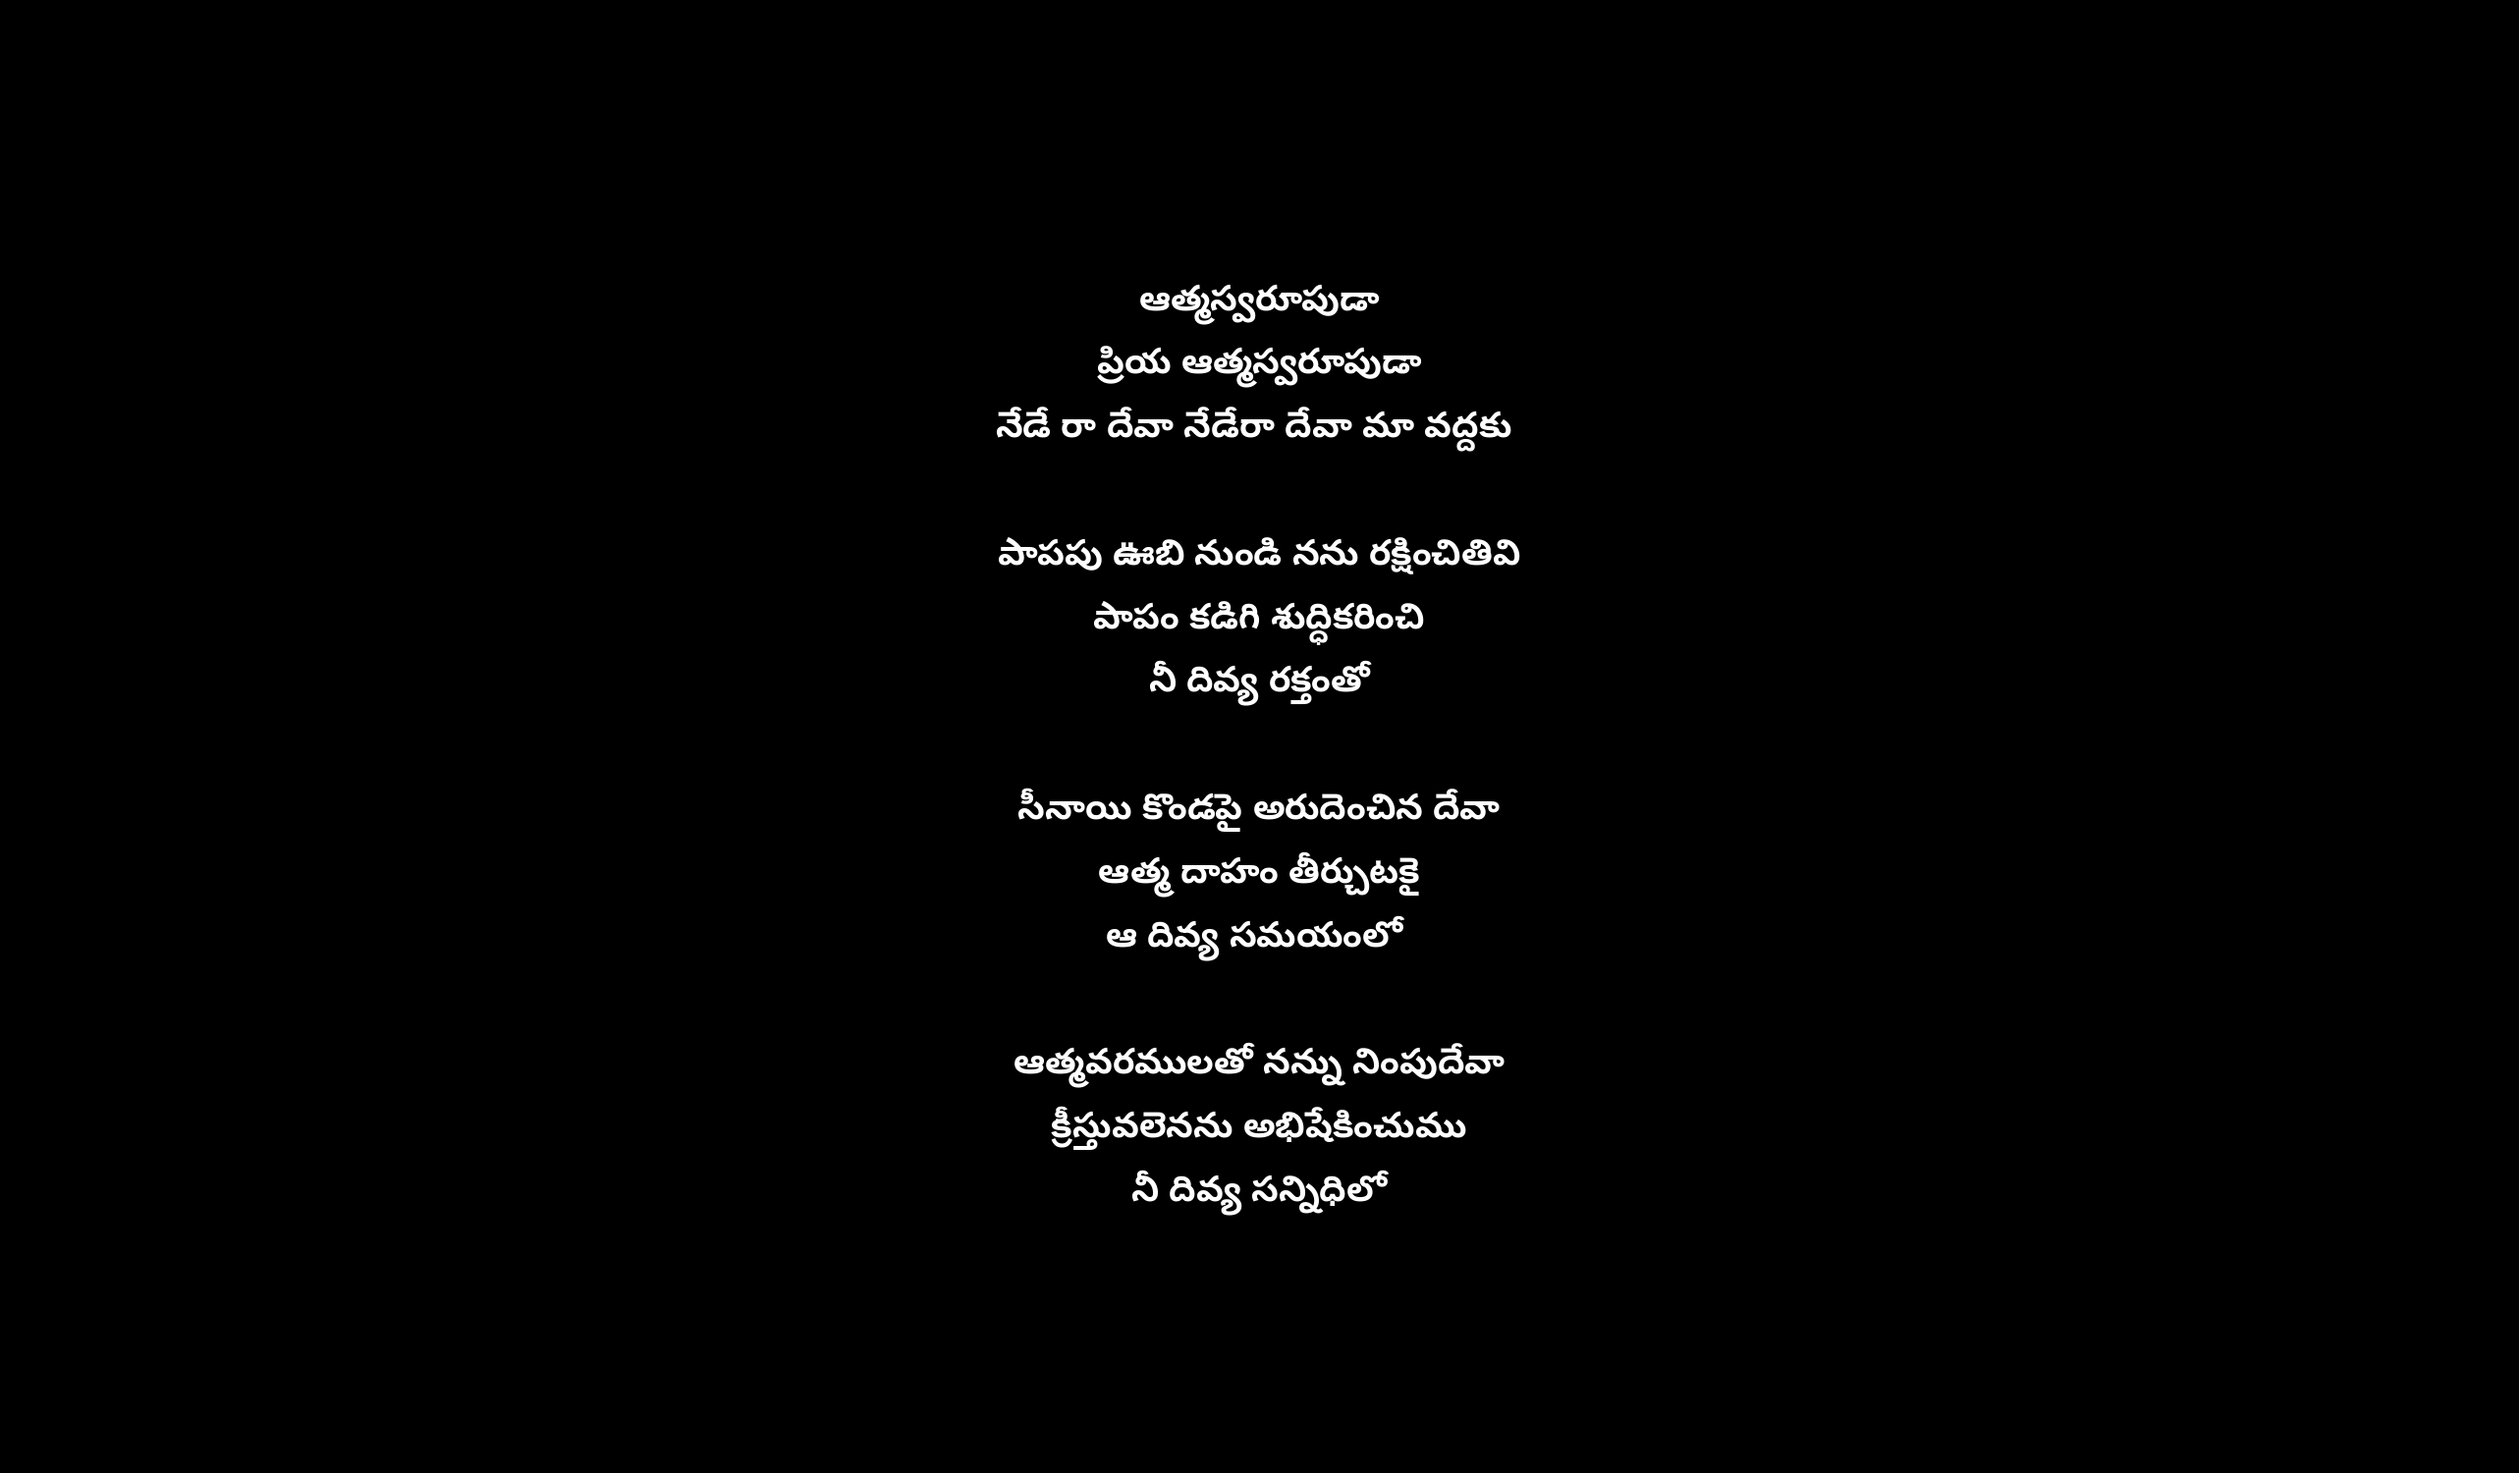

ఆత్మస్వరూపుడా
ప్రియ ఆత్మస్వరూపుడా
నేడే రా దేవా నేడేరా దేవా మా వద్దకు

పాపపు ఊబి నుండి నను రక్షించితివి
పాపం కడిగి శుద్ధికరించి
నీ దివ్య రక్తంతో

సీనాయి కొండపై అరుదెంచిన దేవా
ఆత్మ దాహం తీర్చుటకై
ఆ దివ్య సమయంలో

ఆత్మవరములతో నన్ను నింపుదేవా
క్రీస్తువలెనను అభిషేకించుము
నీ దివ్య సన్నిధిలో